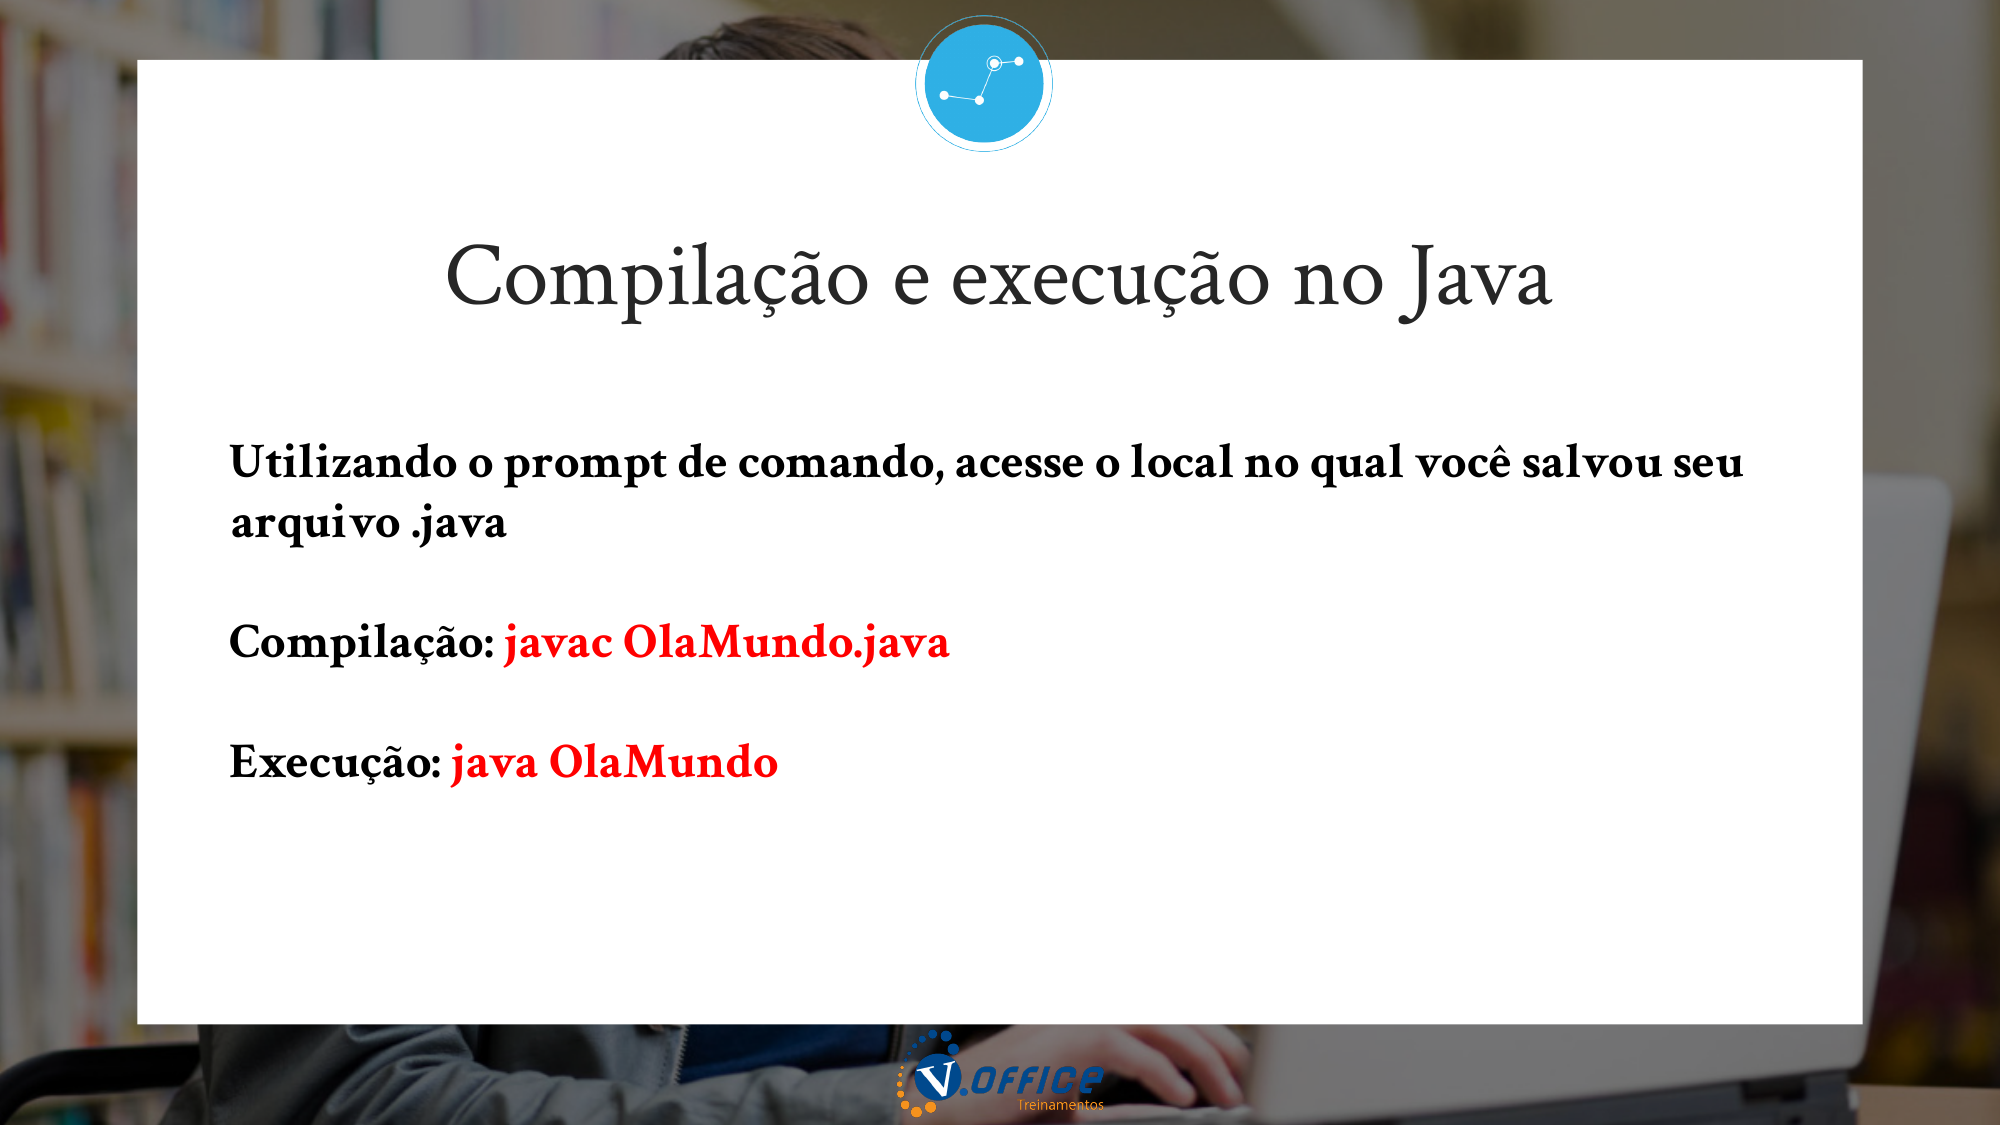

Compilação e execução no Java
Utilizando o prompt de comando, acesse o local no qual você salvou seu arquivo .java

Compilação: javac OlaMundo.java

Execução: java OlaMundo